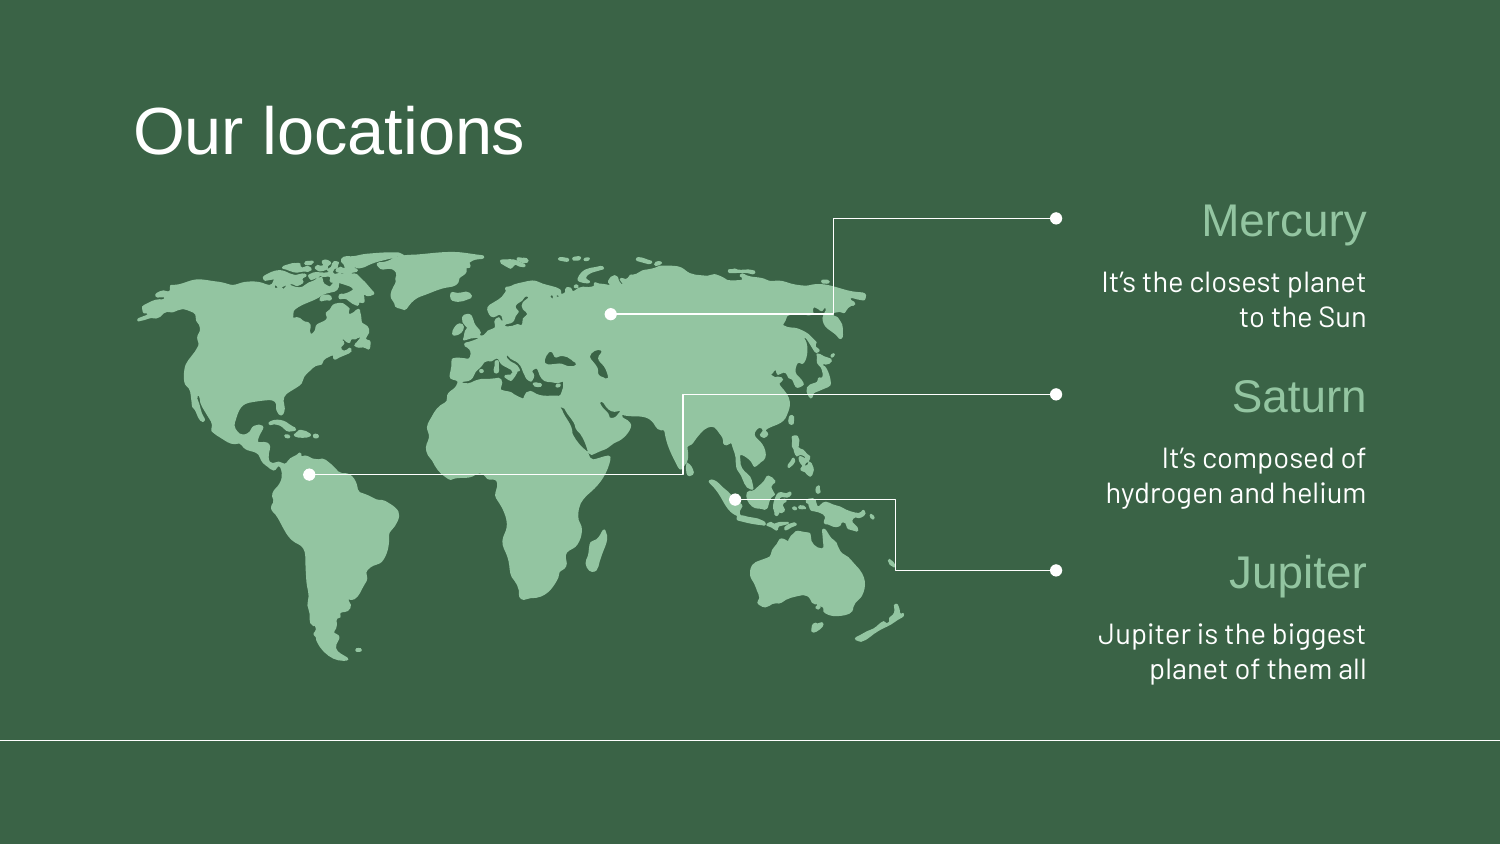

# Our locations
Mercury

It’s the closest planet to the Sun

Saturn
It’s composed of hydrogen and helium

Jupiter
Jupiter is the biggest planet of them all